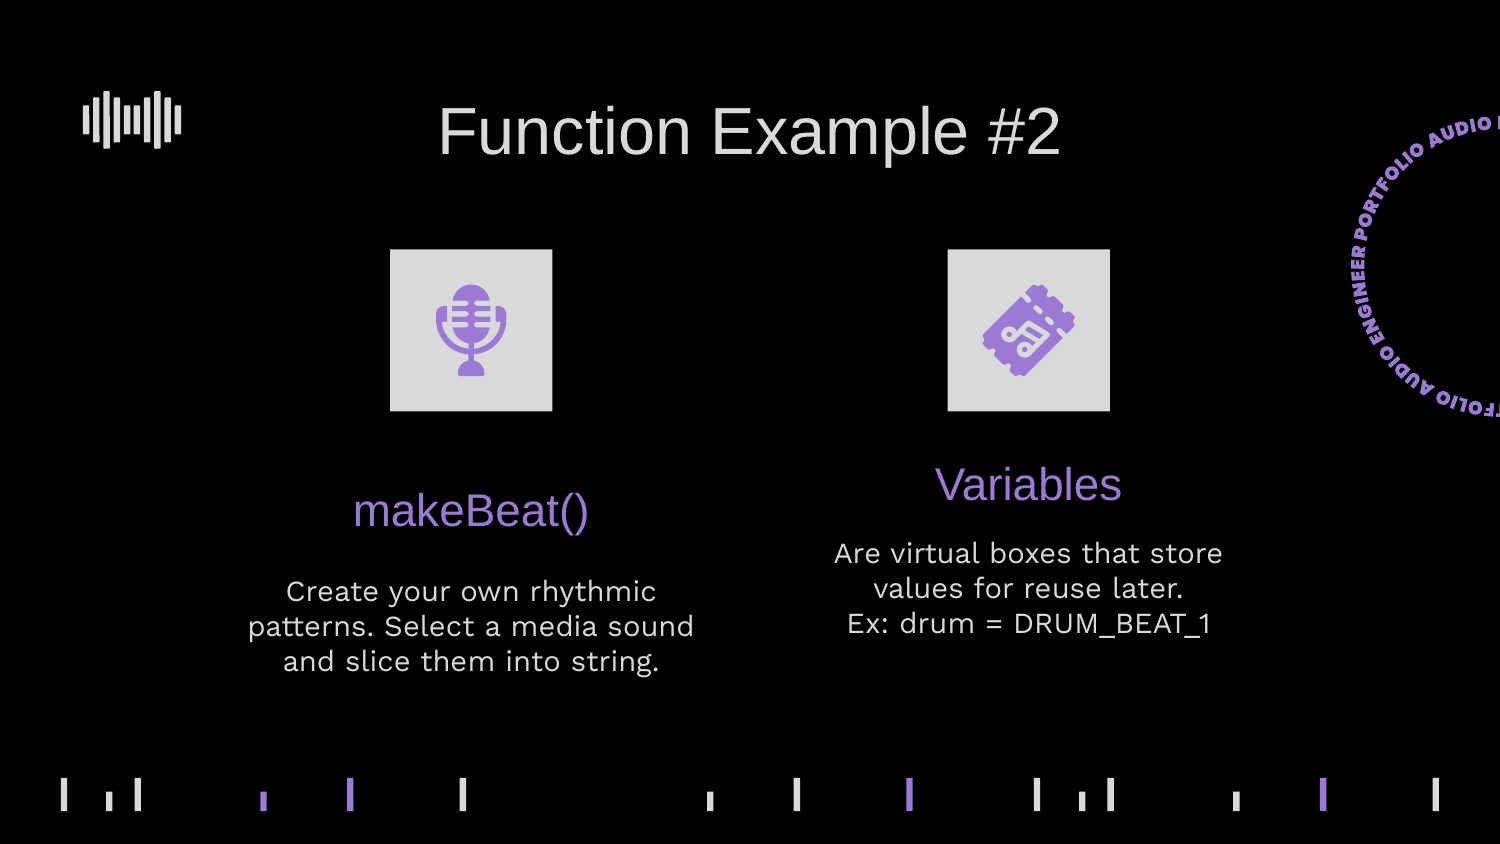

# Function Example #2

Variables
makeBeat()
Are virtual boxes that store values for reuse later.
Ex: drum = DRUM_BEAT_1
Create your own rhythmic patterns. Select a media sound and slice them into string.